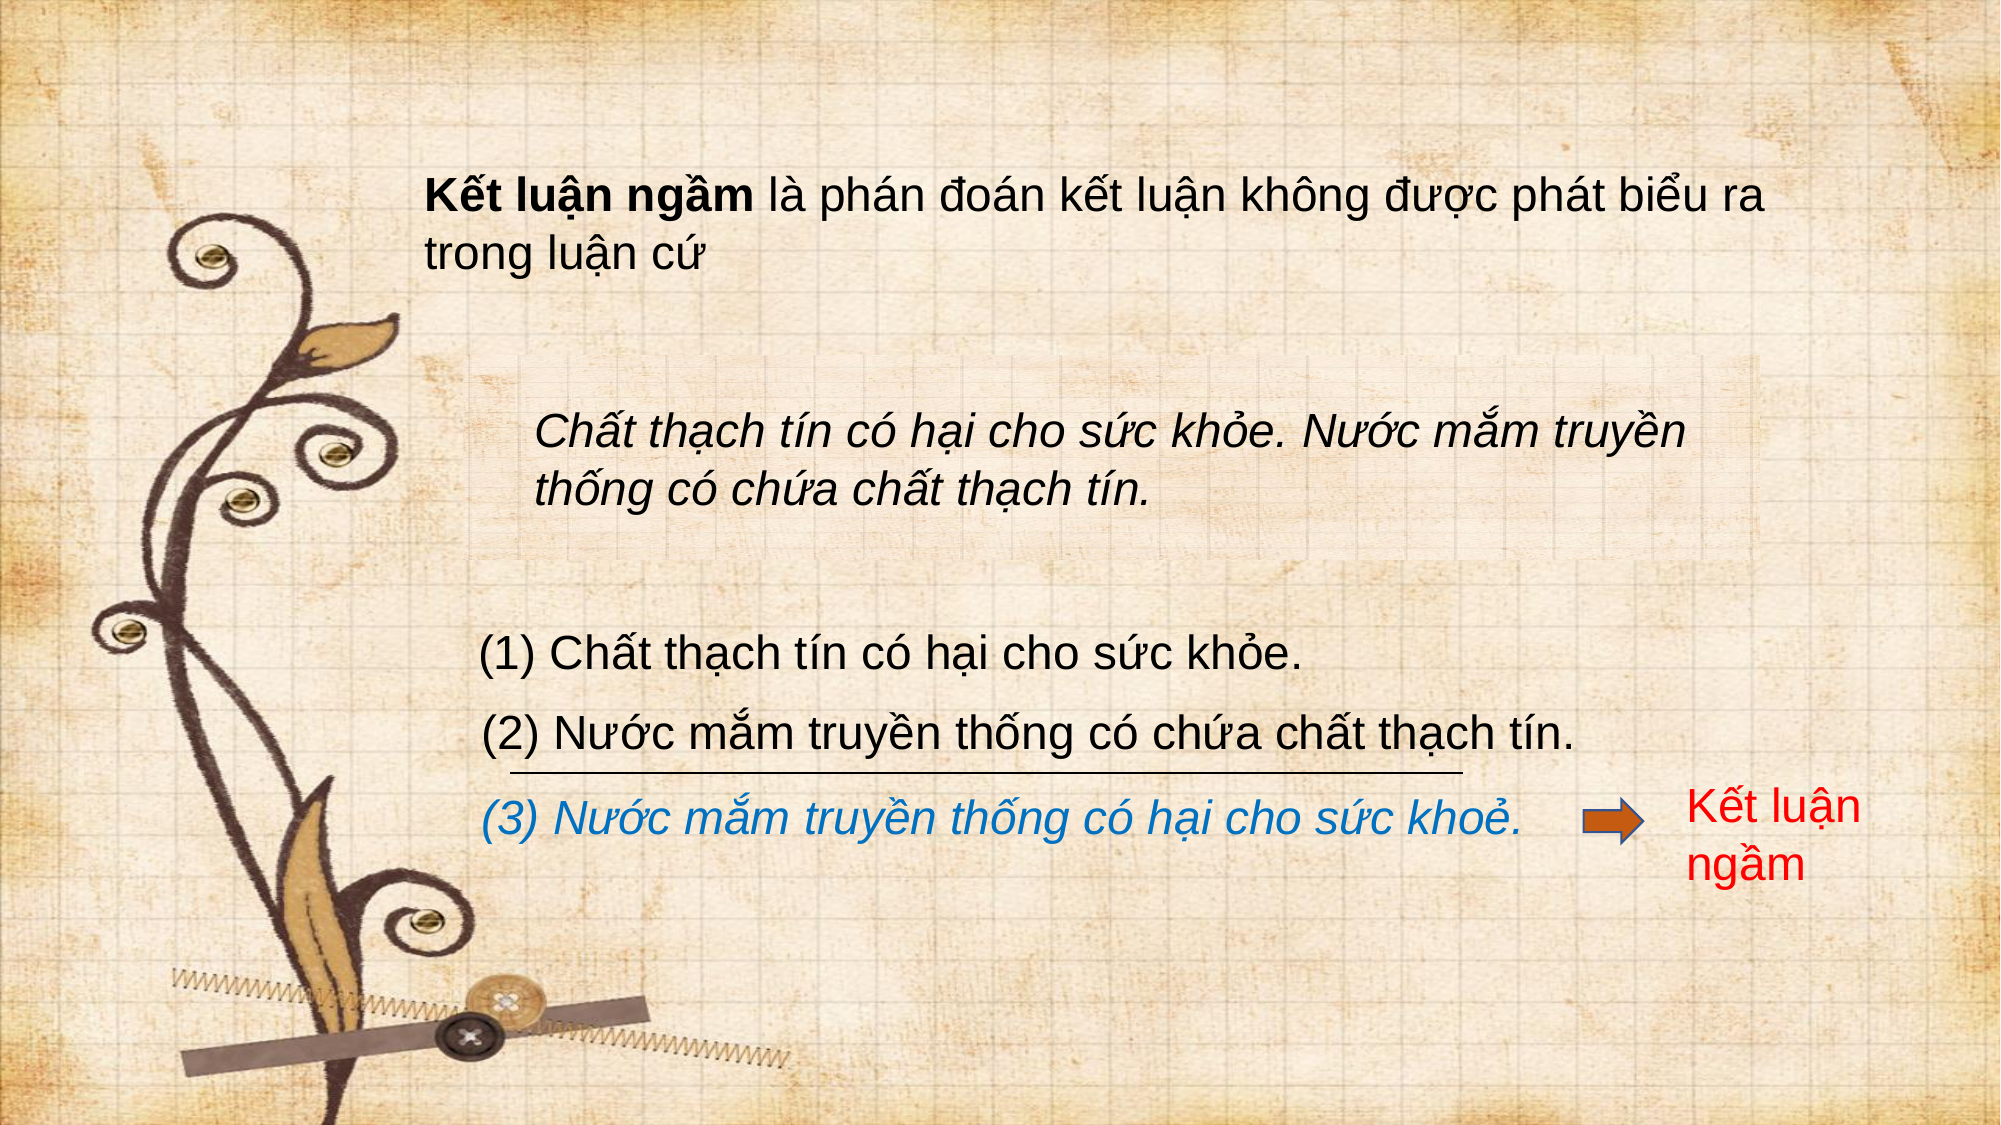

Kết luận ngầm là phán đoán kết luận không được phát biểu ra trong luận cứ
Chất thạch tín có hại cho sức khỏe. Nước mắm truyền thống có chứa chất thạch tín.
(1) Chất thạch tín có hại cho sức khỏe.
(2) Nước mắm truyền thống có chứa chất thạch tín.
(3) Nước mắm truyền thống có hại cho sức khoẻ.
Kết luận ngầm